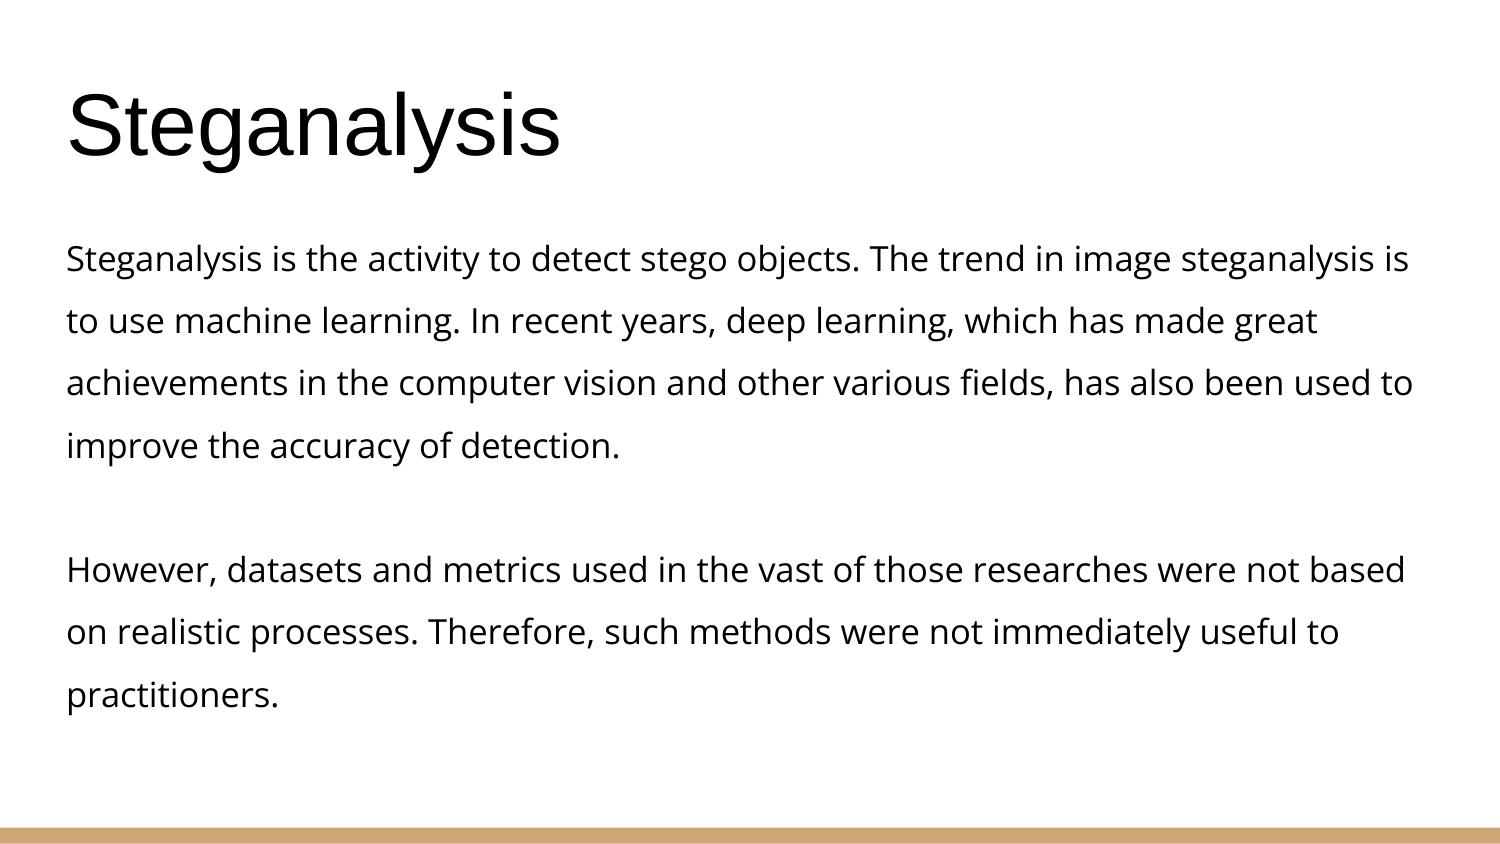

# Steganalysis
Steganalysis is the activity to detect stego objects. The trend in image steganalysis is
to use machine learning. In recent years, deep learning, which has made great achievements in the computer vision and other various fields, has also been used to improve the accuracy of detection.

However, datasets and metrics used in the vast of those researches were not based on realistic processes. Therefore, such methods were not immediately useful to practitioners.